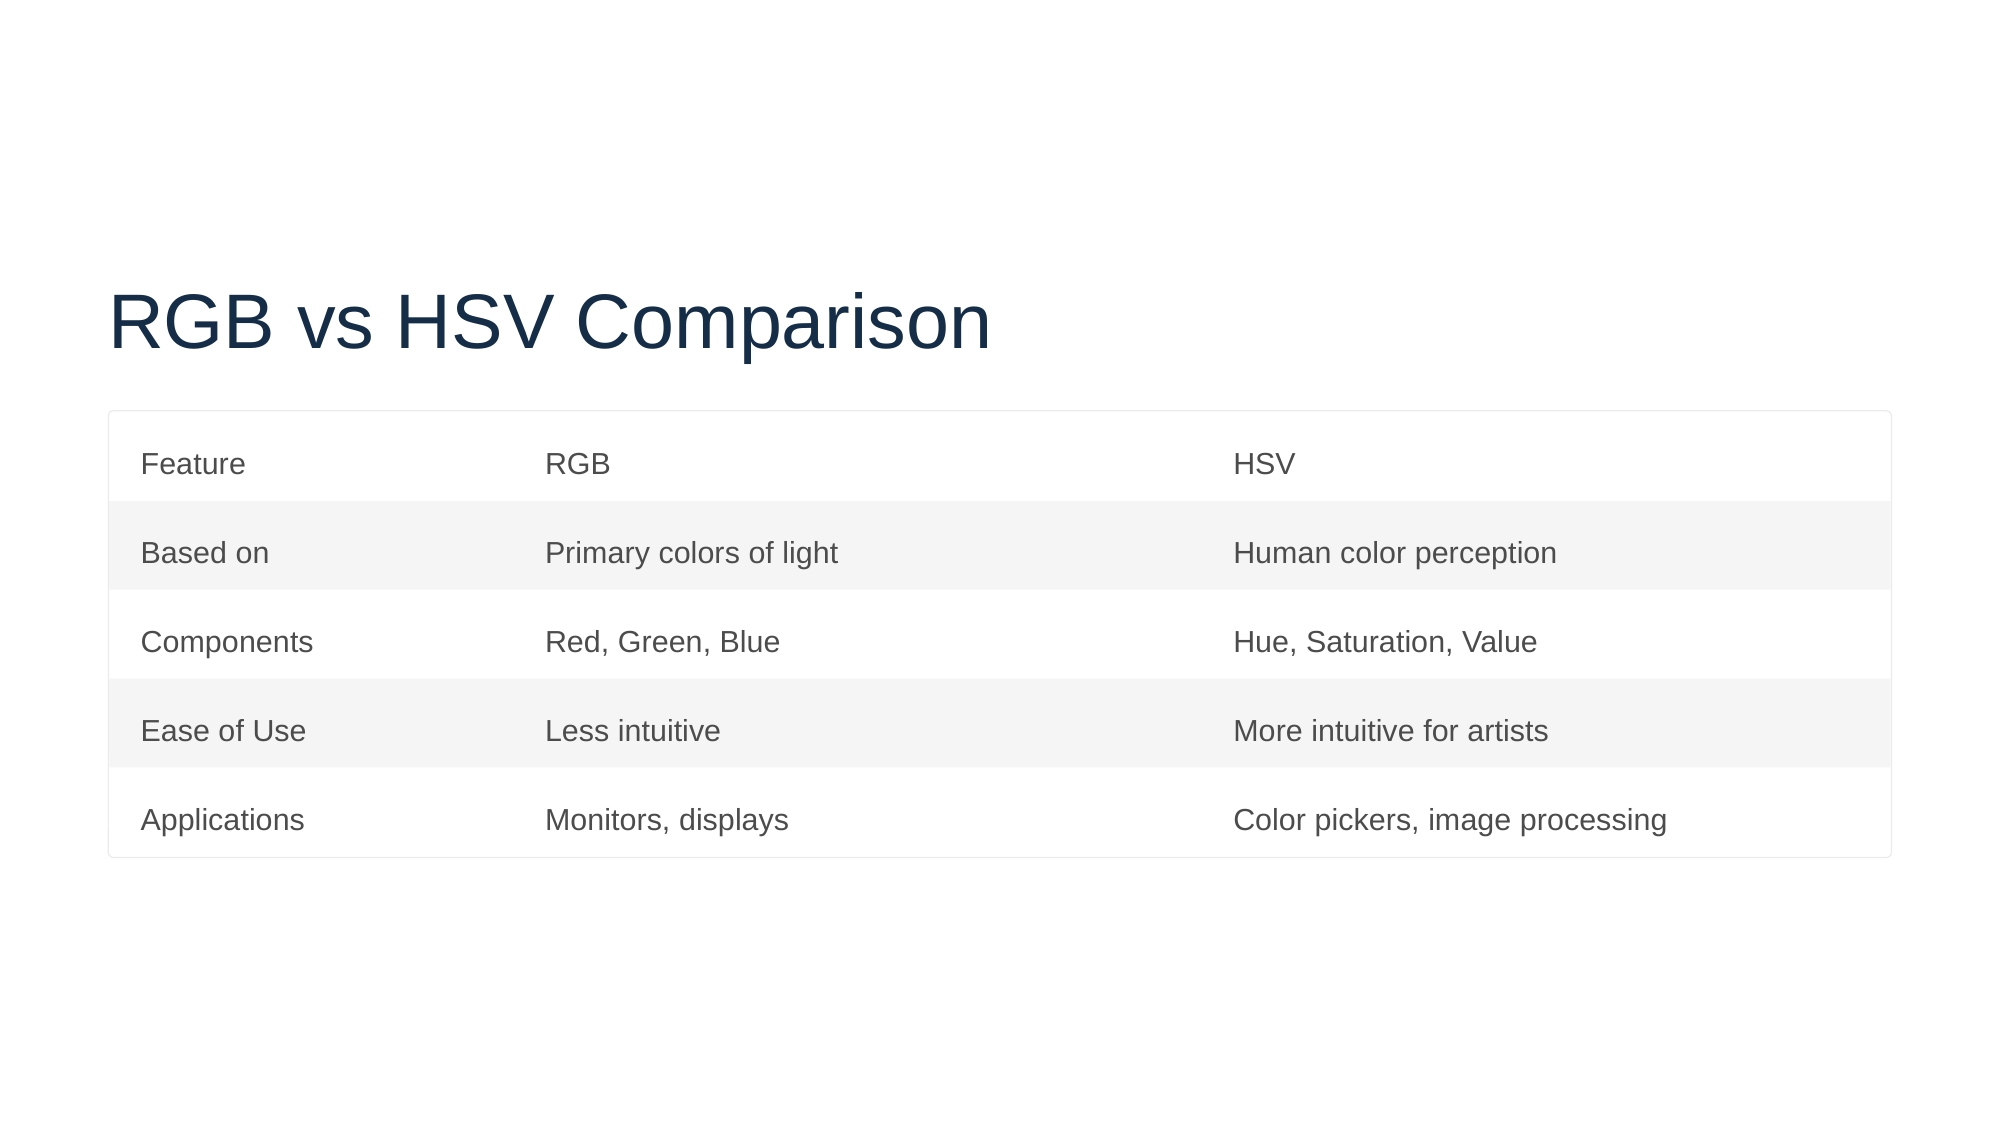

RGB vs HSV Comparison

Feature
RGB
HSV

Based on
Primary colors of light
Human color perception

Components
Red, Green, Blue
Hue, Saturation, Value

Ease of Use
Less intuitive
More intuitive for artists

Applications
Monitors, displays
Color pickers, image processing